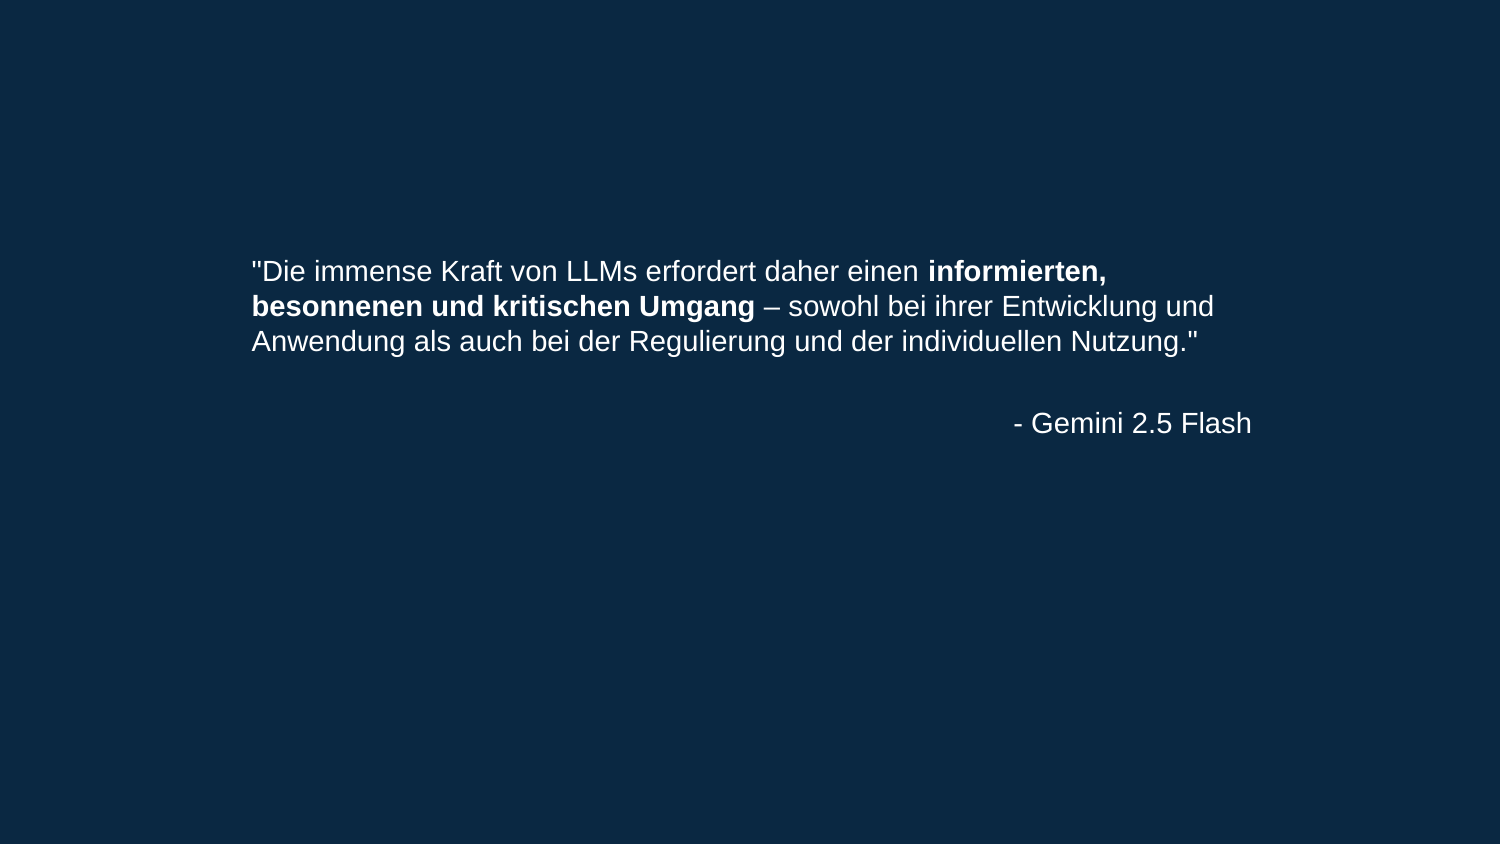

"Die immense Kraft von LLMs erfordert daher einen informierten, besonnenen und kritischen Umgang – sowohl bei ihrer Entwicklung und Anwendung als auch bei der Regulierung und der individuellen Nutzung."
- Gemini 2.5 Flash